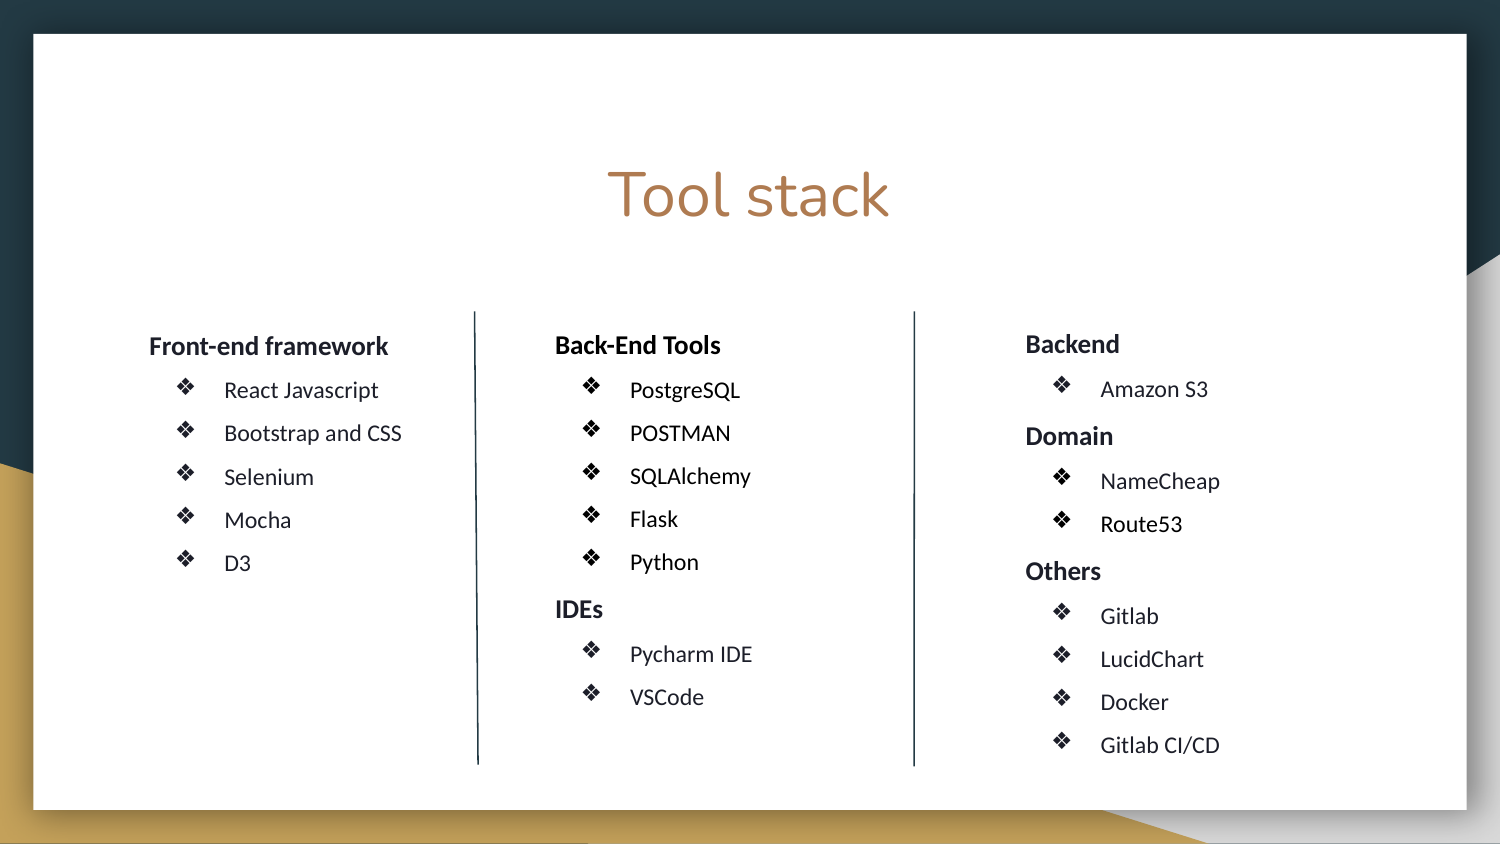

# Tool stack
Backend
Amazon S3
Domain
NameCheap
Route53
Others
Gitlab
LucidChart
Docker
Gitlab CI/CD

Back-End Tools
PostgreSQL
POSTMAN
SQLAlchemy
Flask
Python
IDEs
Pycharm IDE
VSCode

Front-end framework
React Javascript
Bootstrap and CSS
Selenium
Mocha
D3